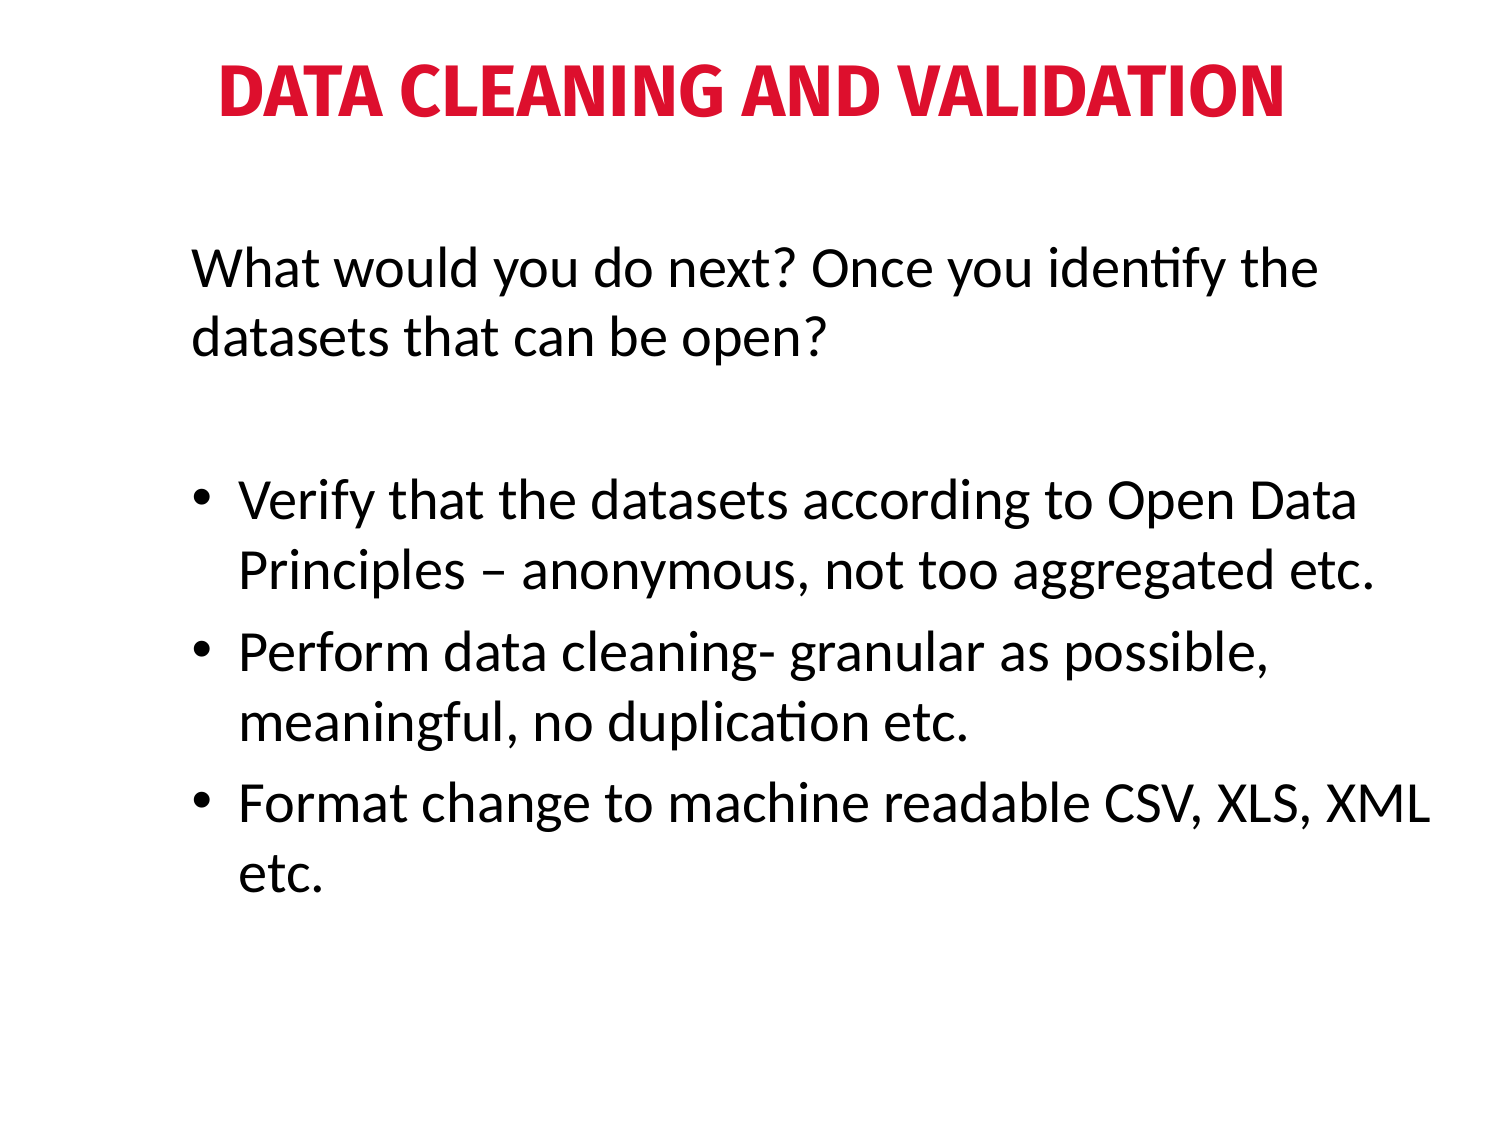

# DATA CLEANING AND VALIDATION

What would you do next? Once you identify the datasets that can be open?

Verify that the datasets according to Open Data Principles – anonymous, not too aggregated etc.
Perform data cleaning- granular as possible, meaningful, no duplication etc.
Format change to machine readable CSV, XLS, XML etc.